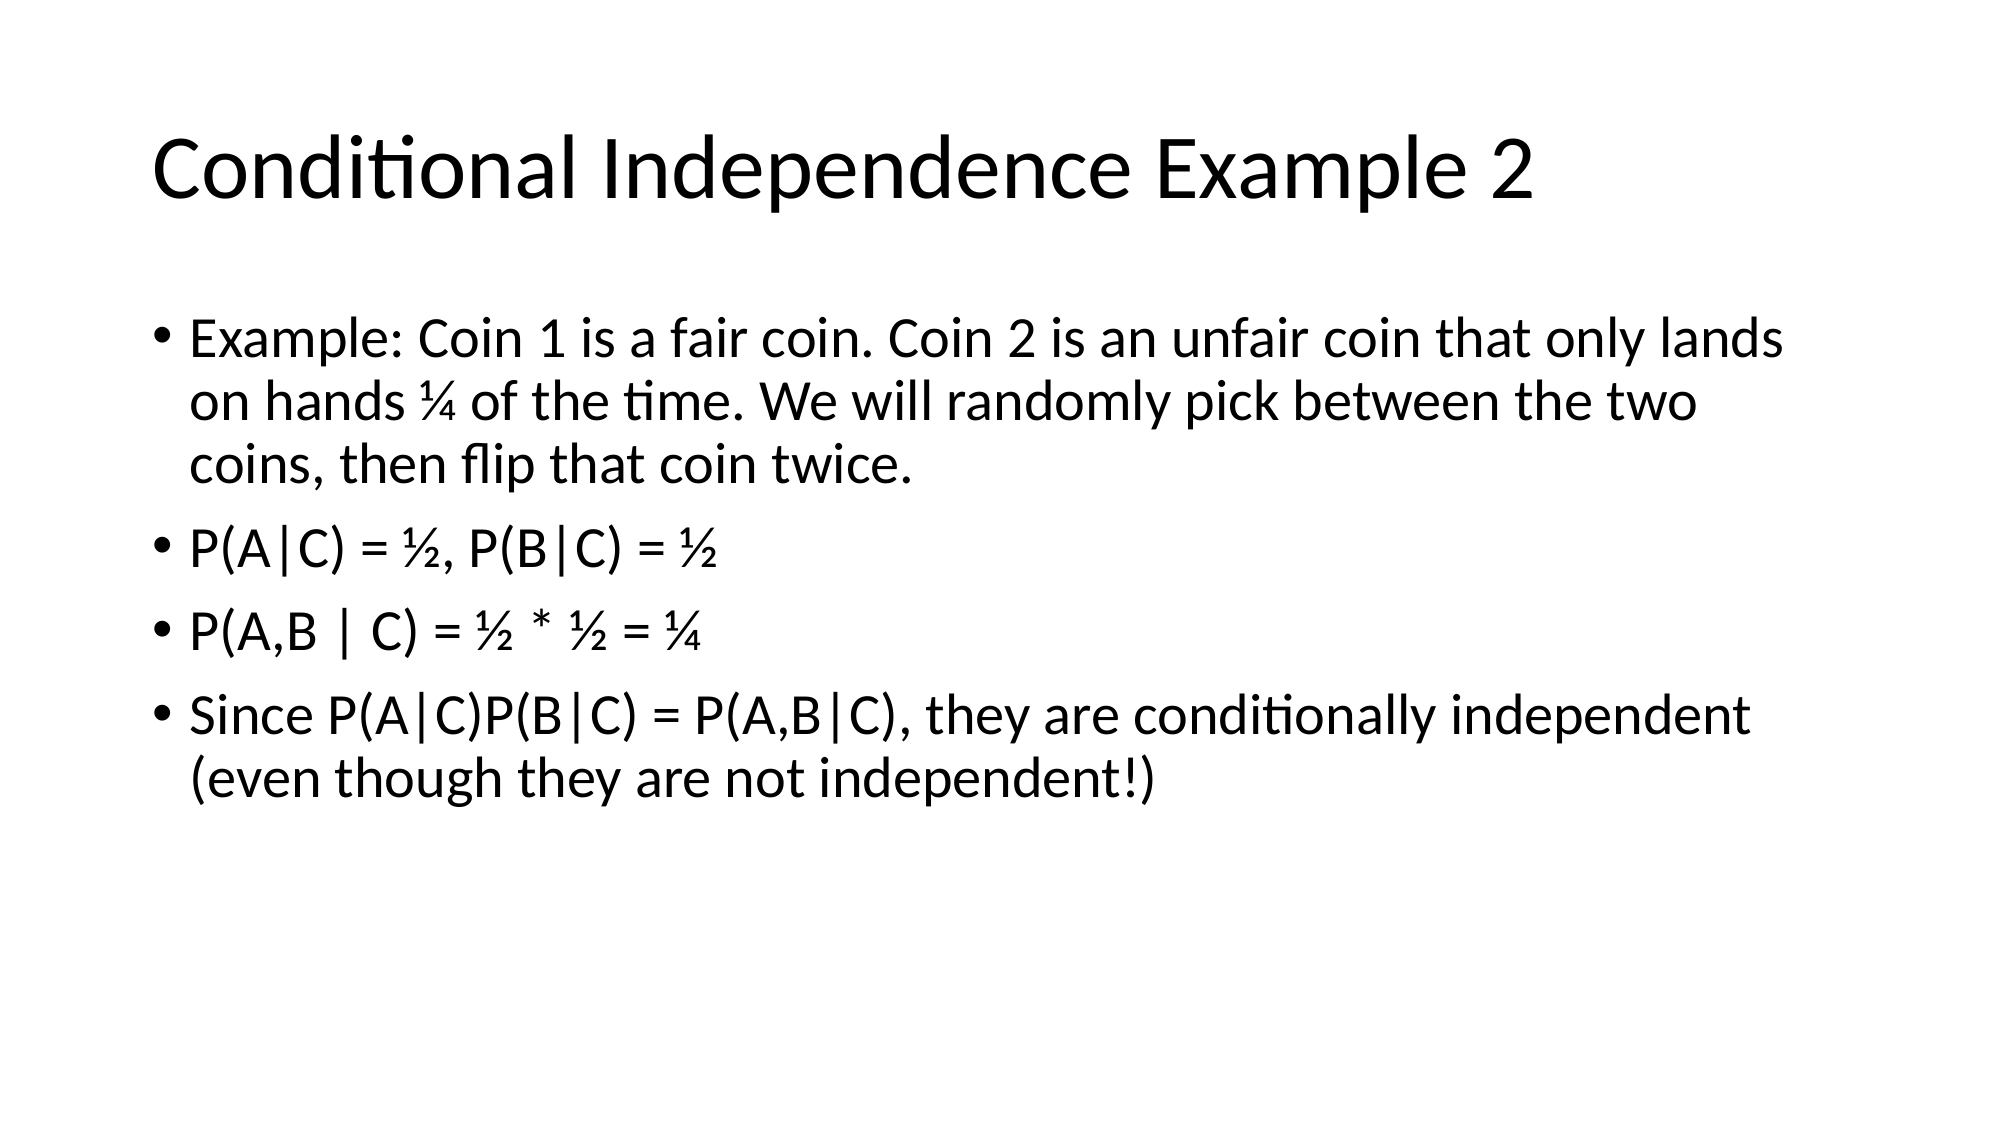

# Conditional Independence Example 2
Example: Coin 1 is a fair coin. Coin 2 is an unfair coin that only lands on hands ¼ of the time. We will randomly pick between the two coins, then flip that coin twice.
P(A|C) = ½, P(B|C) = ½
P(A,B | C) = ½ * ½ = ¼
Since P(A|C)P(B|C) = P(A,B|C), they are conditionally independent (even though they are not independent!)